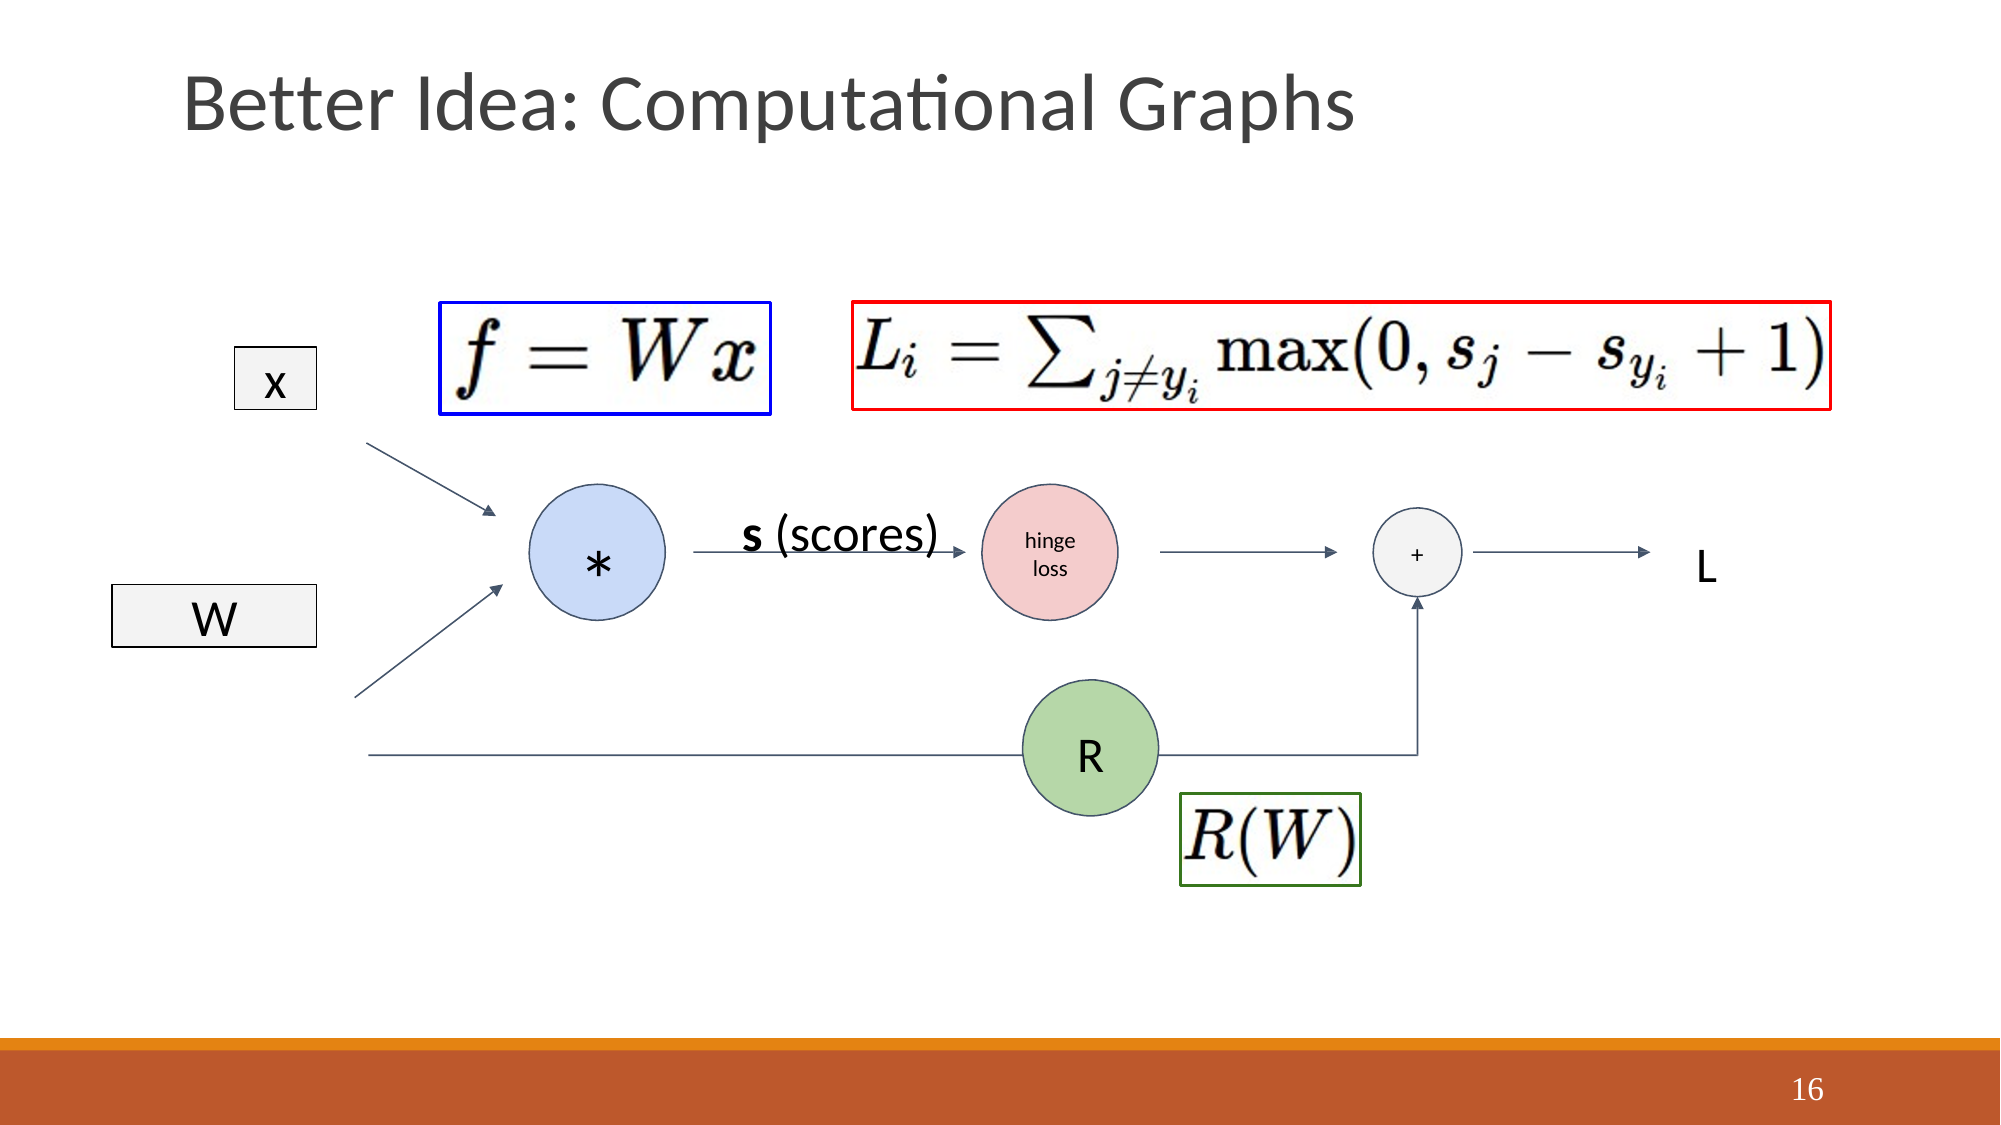

# Better Idea: Computational Graphs

x

s (scores)

hinge loss
*
L
+

W

R

16
Justin Johnson
September 23, 2019
Lecture 6 - 16